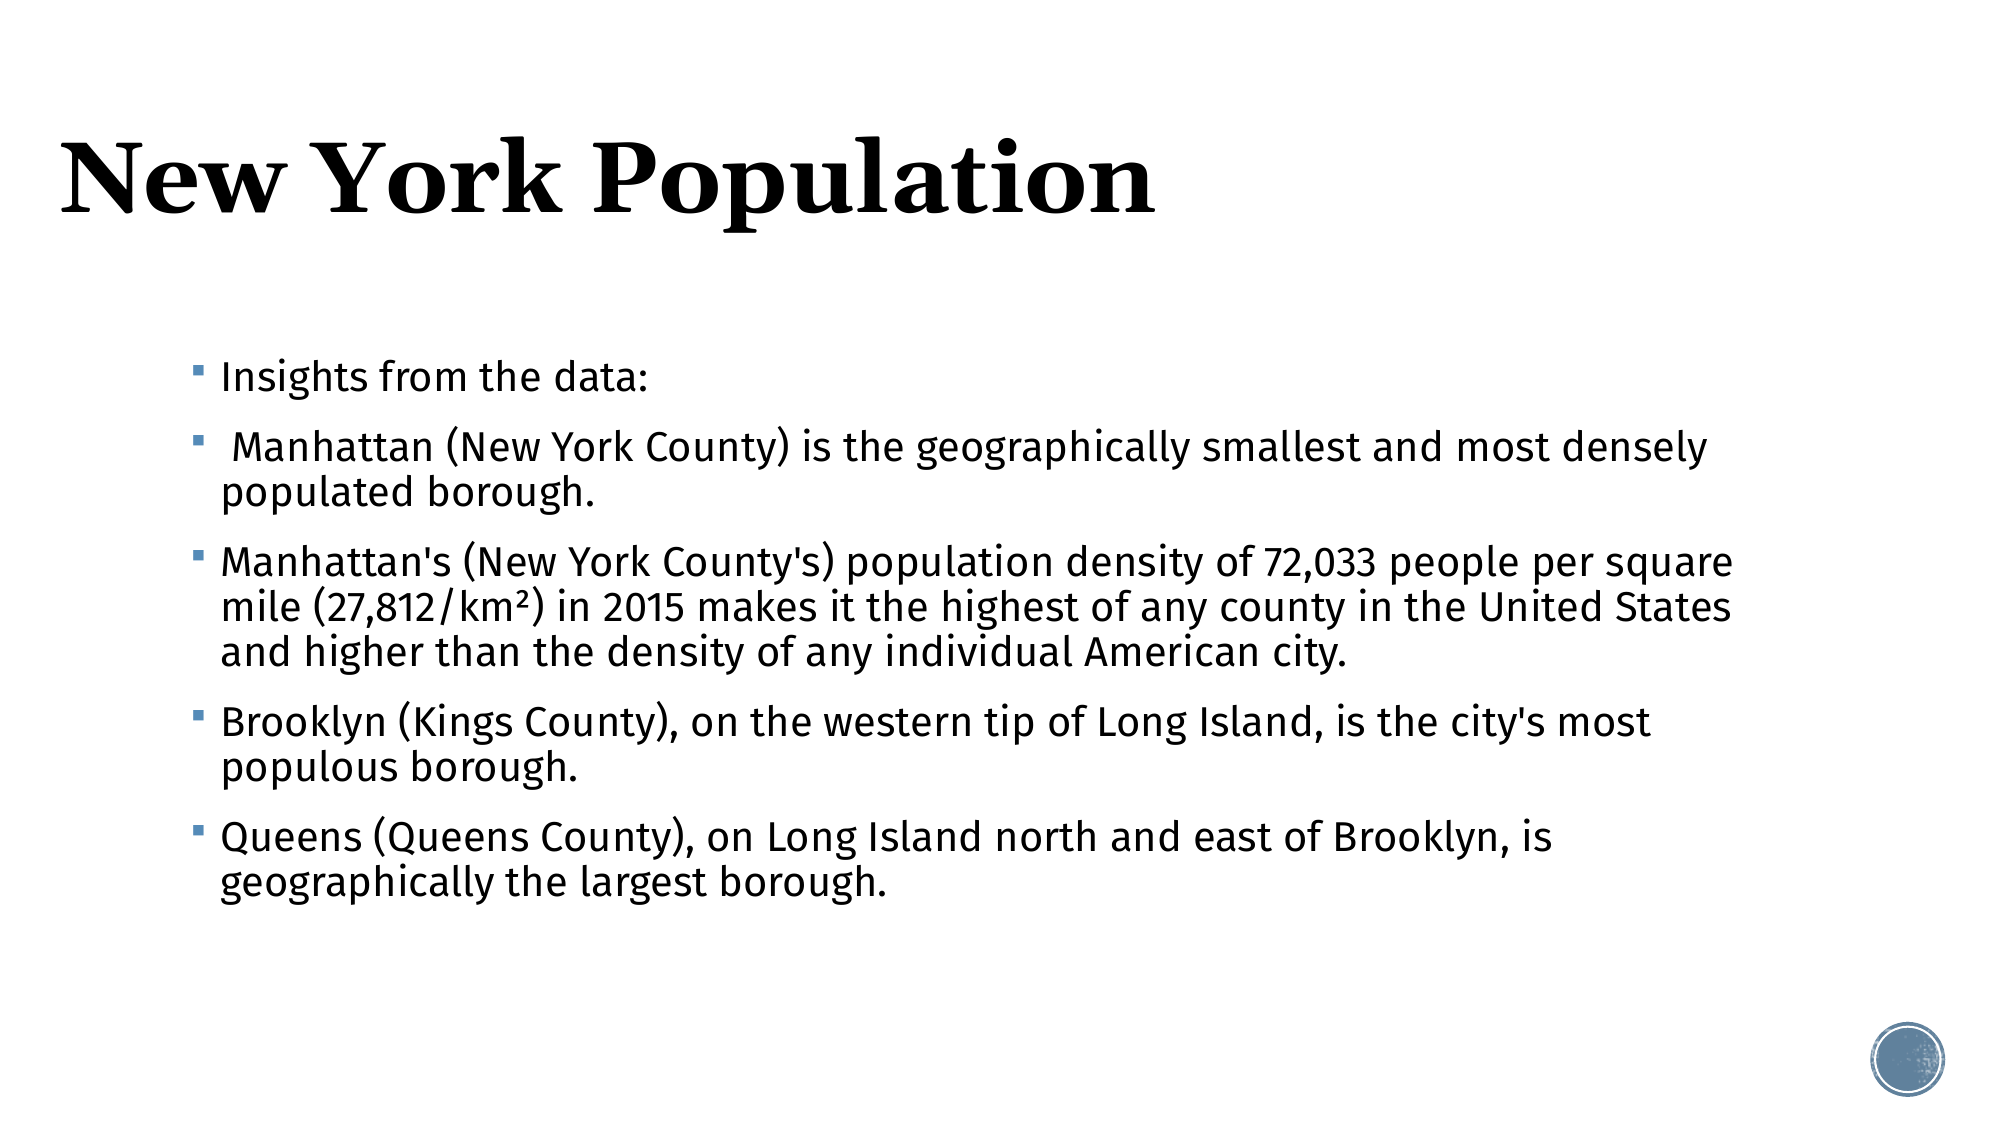

# New York Population
Insights from the data:
 Manhattan (New York County) is the geographically smallest and most densely populated borough.
Manhattan's (New York County's) population density of 72,033 people per square mile (27,812/km²) in 2015 makes it the highest of any county in the United States and higher than the density of any individual American city.
Brooklyn (Kings County), on the western tip of Long Island, is the city's most populous borough.
Queens (Queens County), on Long Island north and east of Brooklyn, is geographically the largest borough.